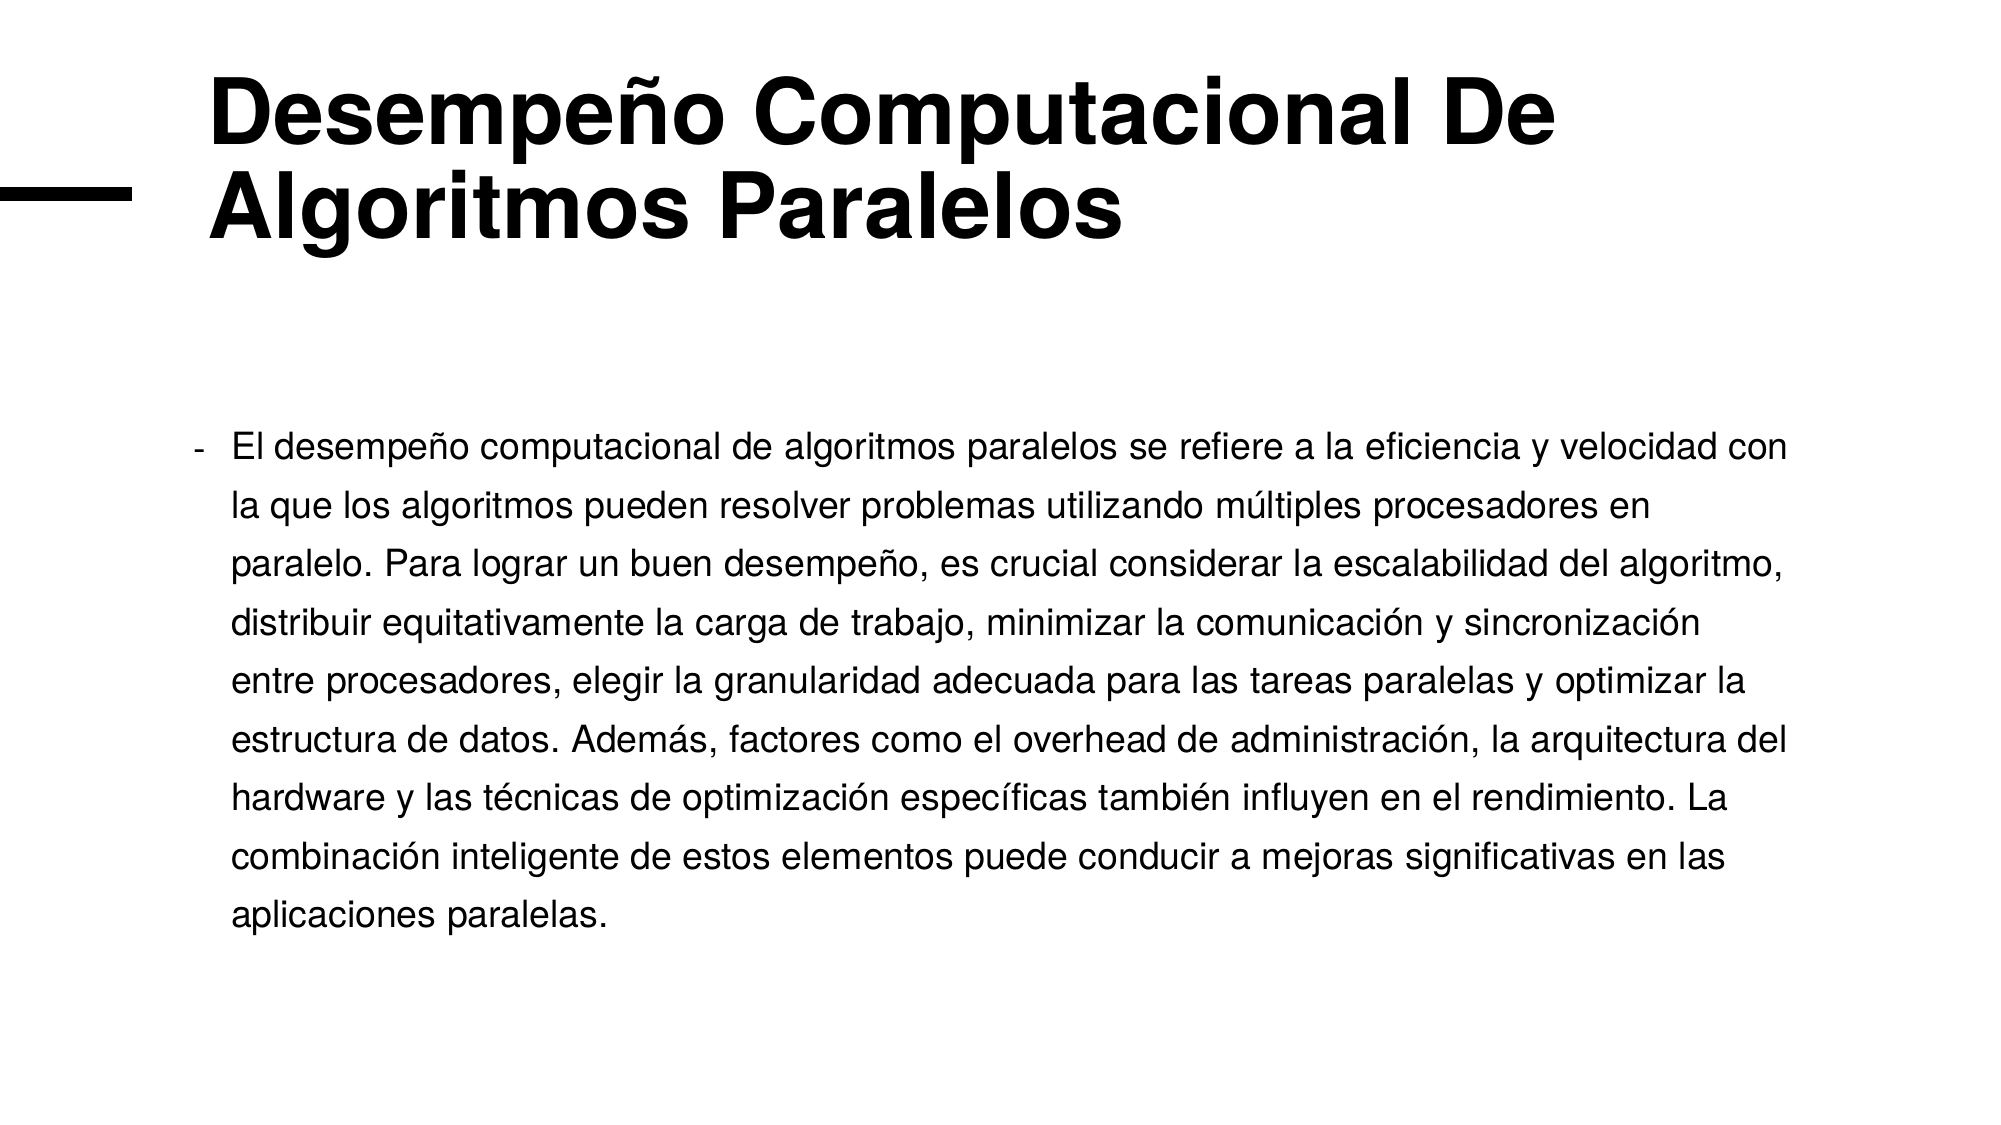

# Desempeño Computacional De Algoritmos Paralelos
El desempeño computacional de algoritmos paralelos se refiere a la eficiencia y velocidad con la que los algoritmos pueden resolver problemas utilizando múltiples procesadores en paralelo. Para lograr un buen desempeño, es crucial considerar la escalabilidad del algoritmo, distribuir equitativamente la carga de trabajo, minimizar la comunicación y sincronización entre procesadores, elegir la granularidad adecuada para las tareas paralelas y optimizar la estructura de datos. Además, factores como el overhead de administración, la arquitectura del hardware y las técnicas de optimización específicas también influyen en el rendimiento. La combinación inteligente de estos elementos puede conducir a mejoras significativas en las aplicaciones paralelas.